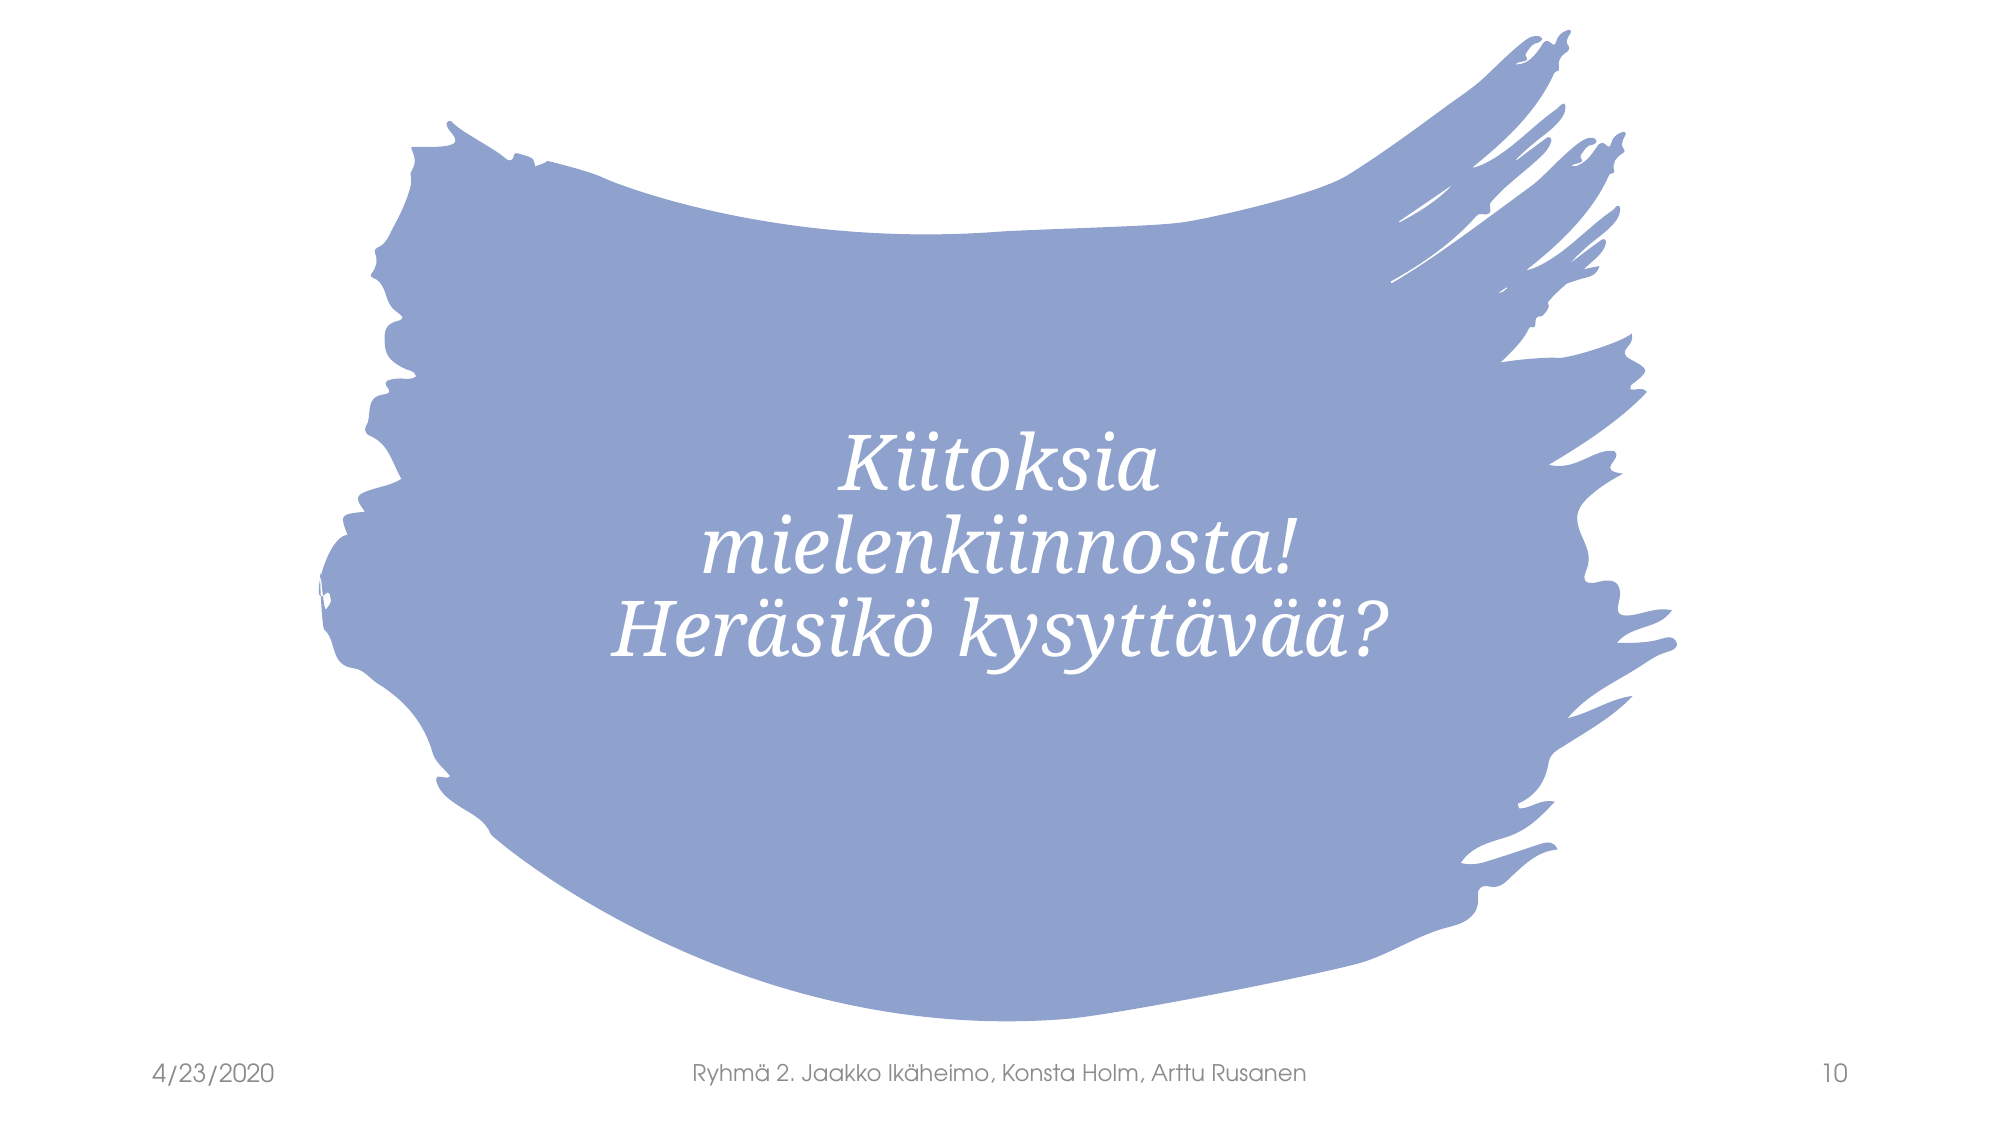

# Kiitoksia mielenkiinnosta! Heräsikö kysyttävää?
4/23/2020
Ryhmä 2. Jaakko Ikäheimo, Konsta Holm, Arttu Rusanen
10